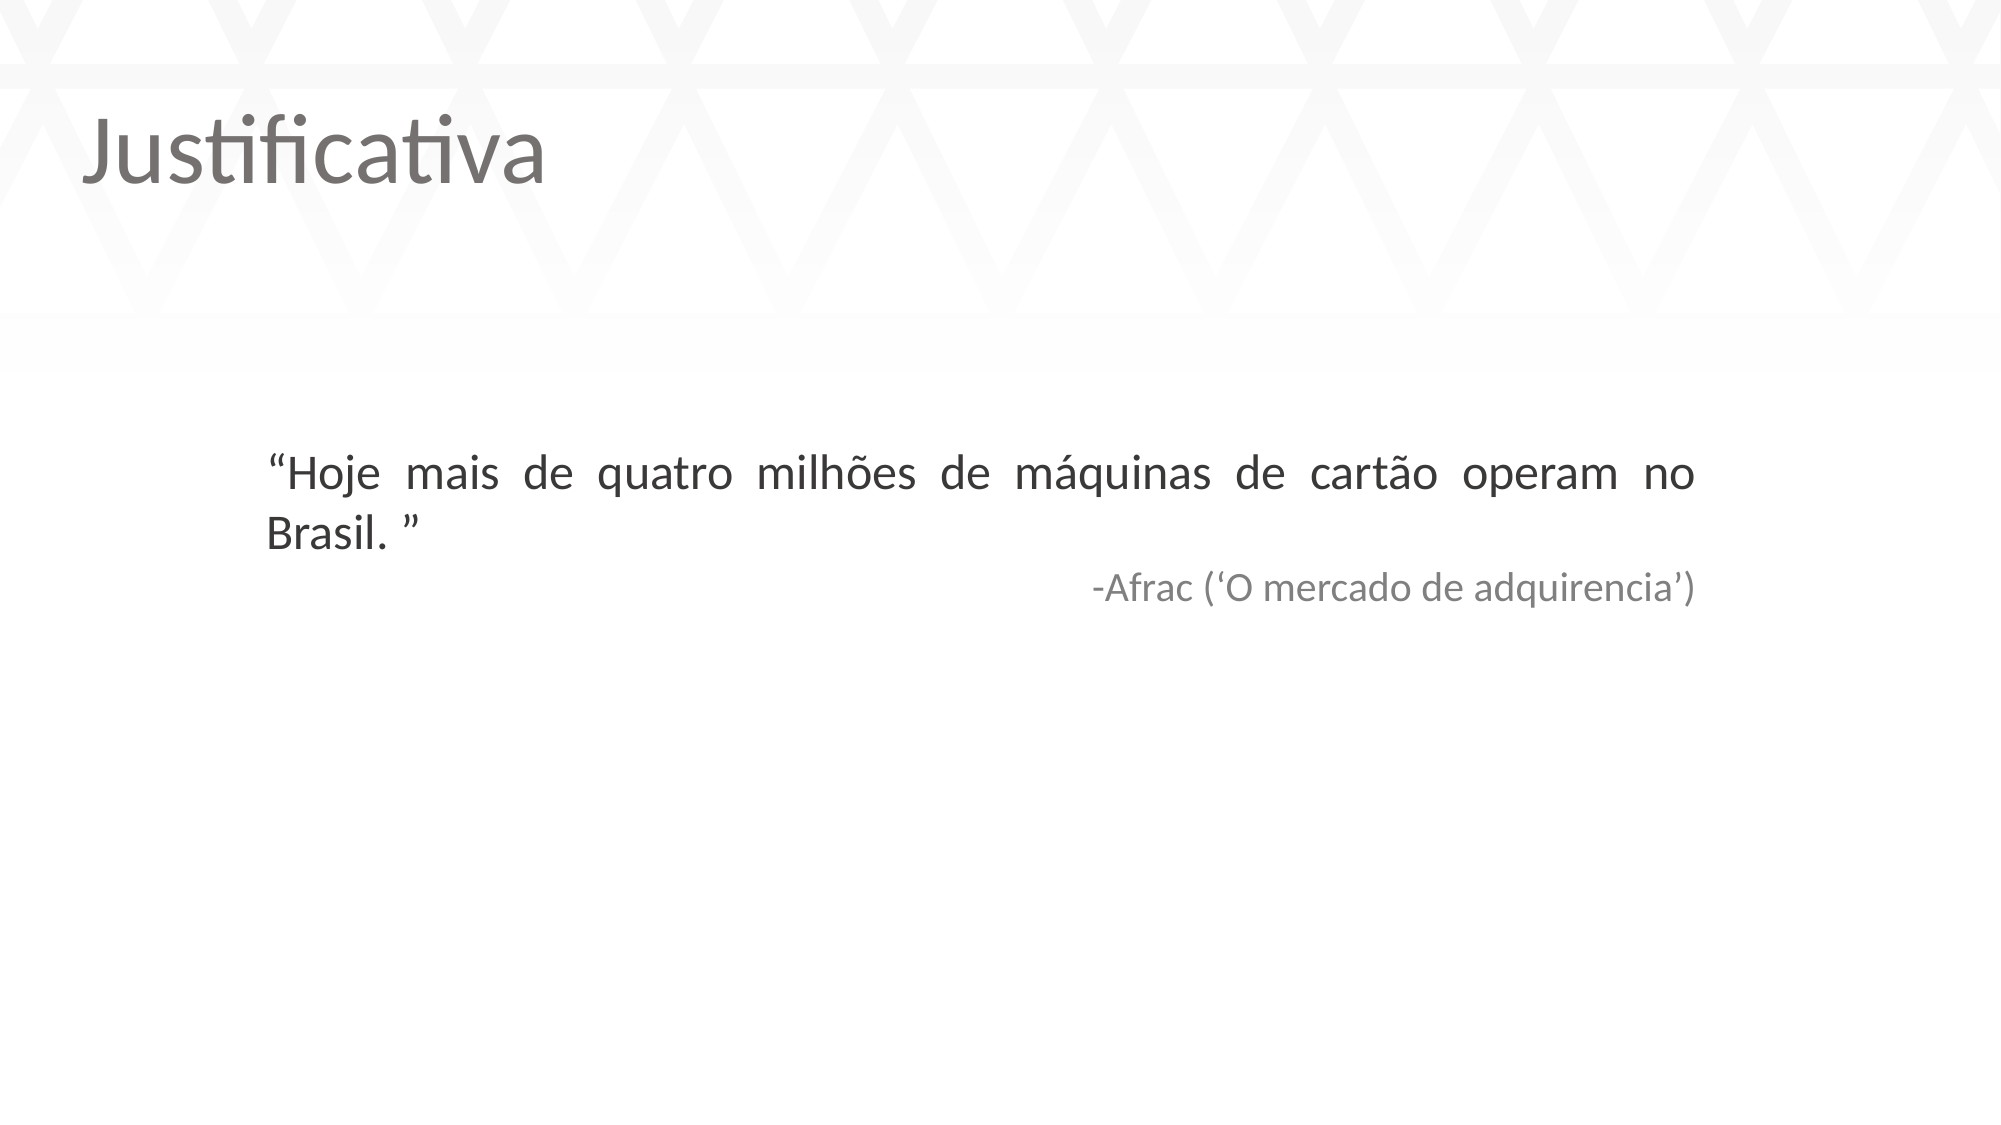

Justificativa
“Hoje mais de quatro milhões de máquinas de cartão operam no Brasil. ”
-Afrac (‘O mercado de adquirencia’)